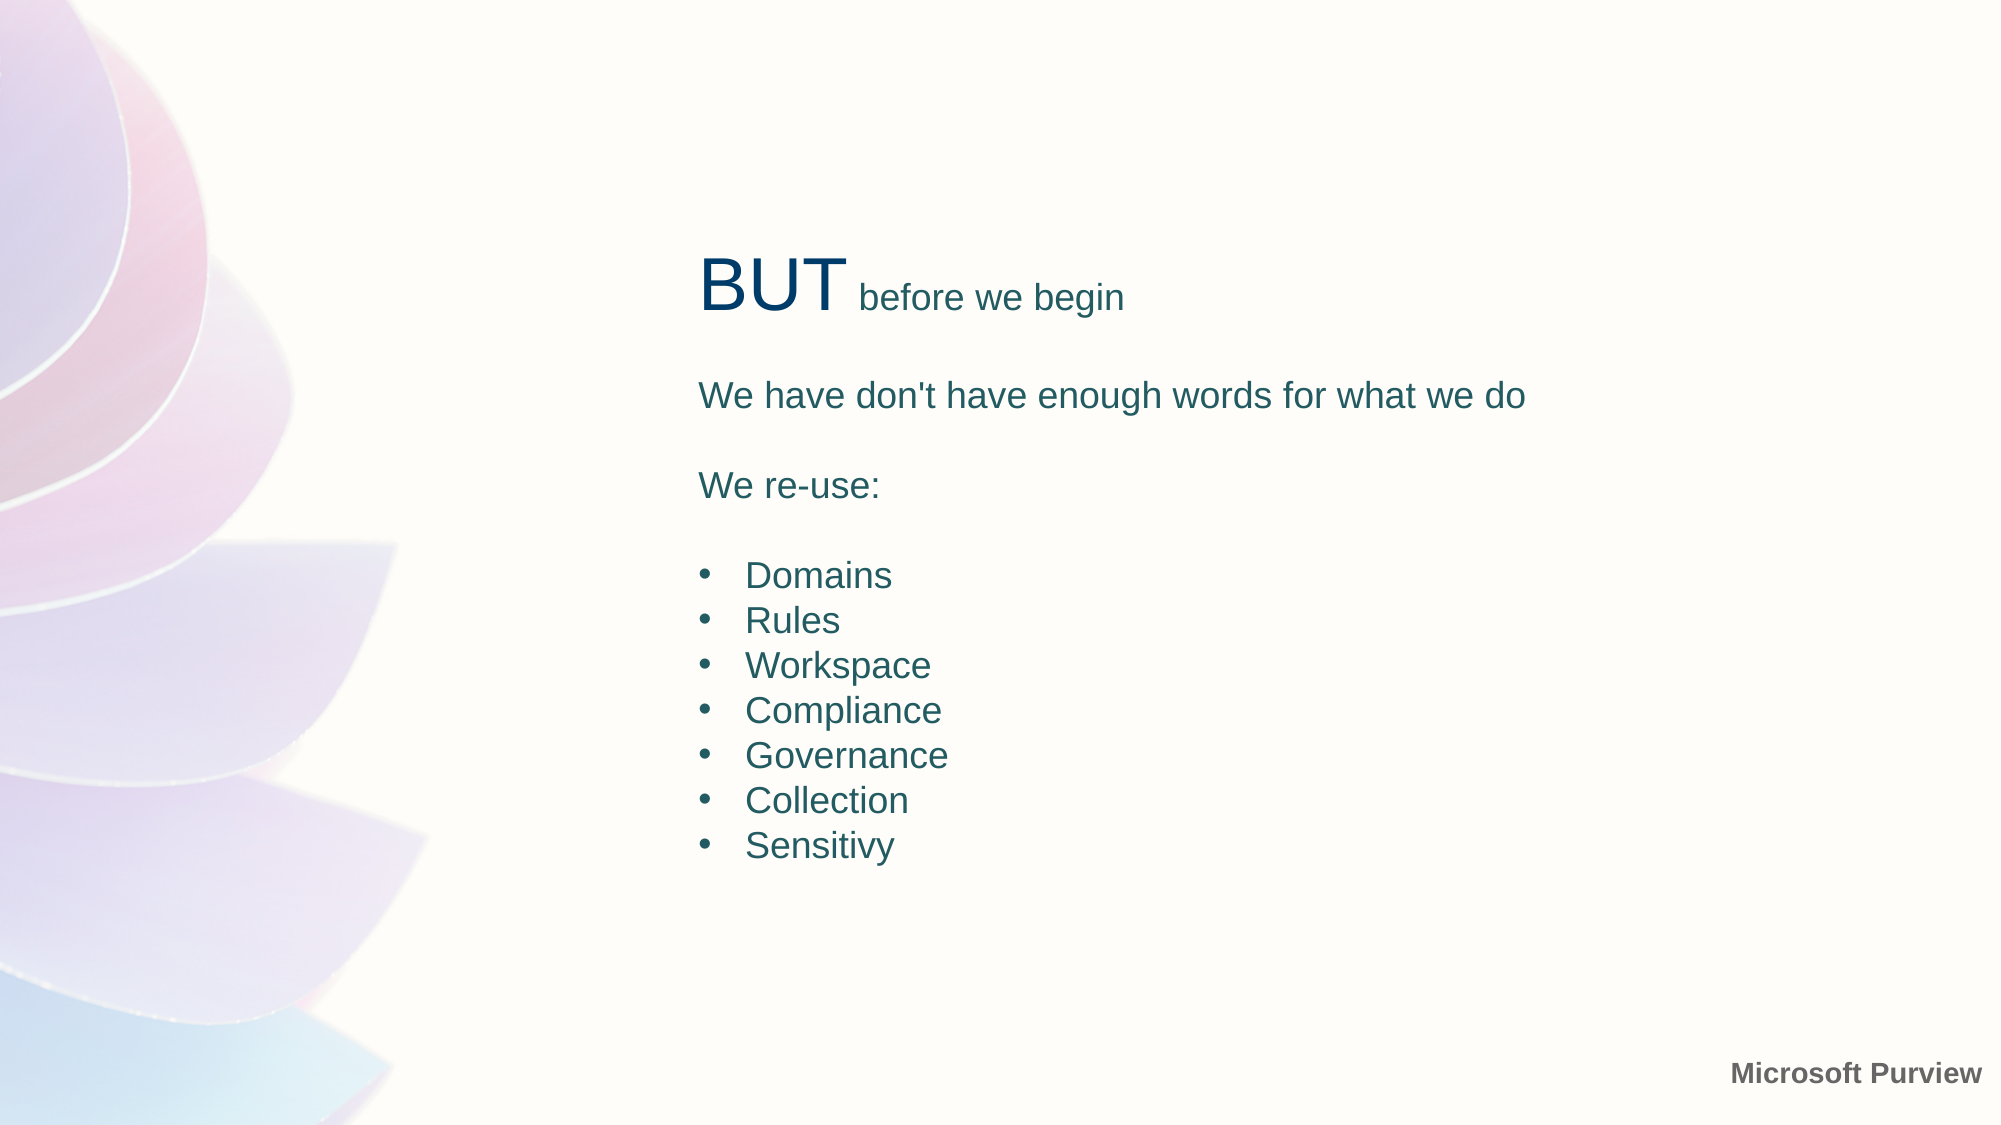

BUT before we begin

We have don't have enough words for what we do

We re-use:

Domains
Rules
Workspace
Compliance
Governance
Collection
Sensitivy